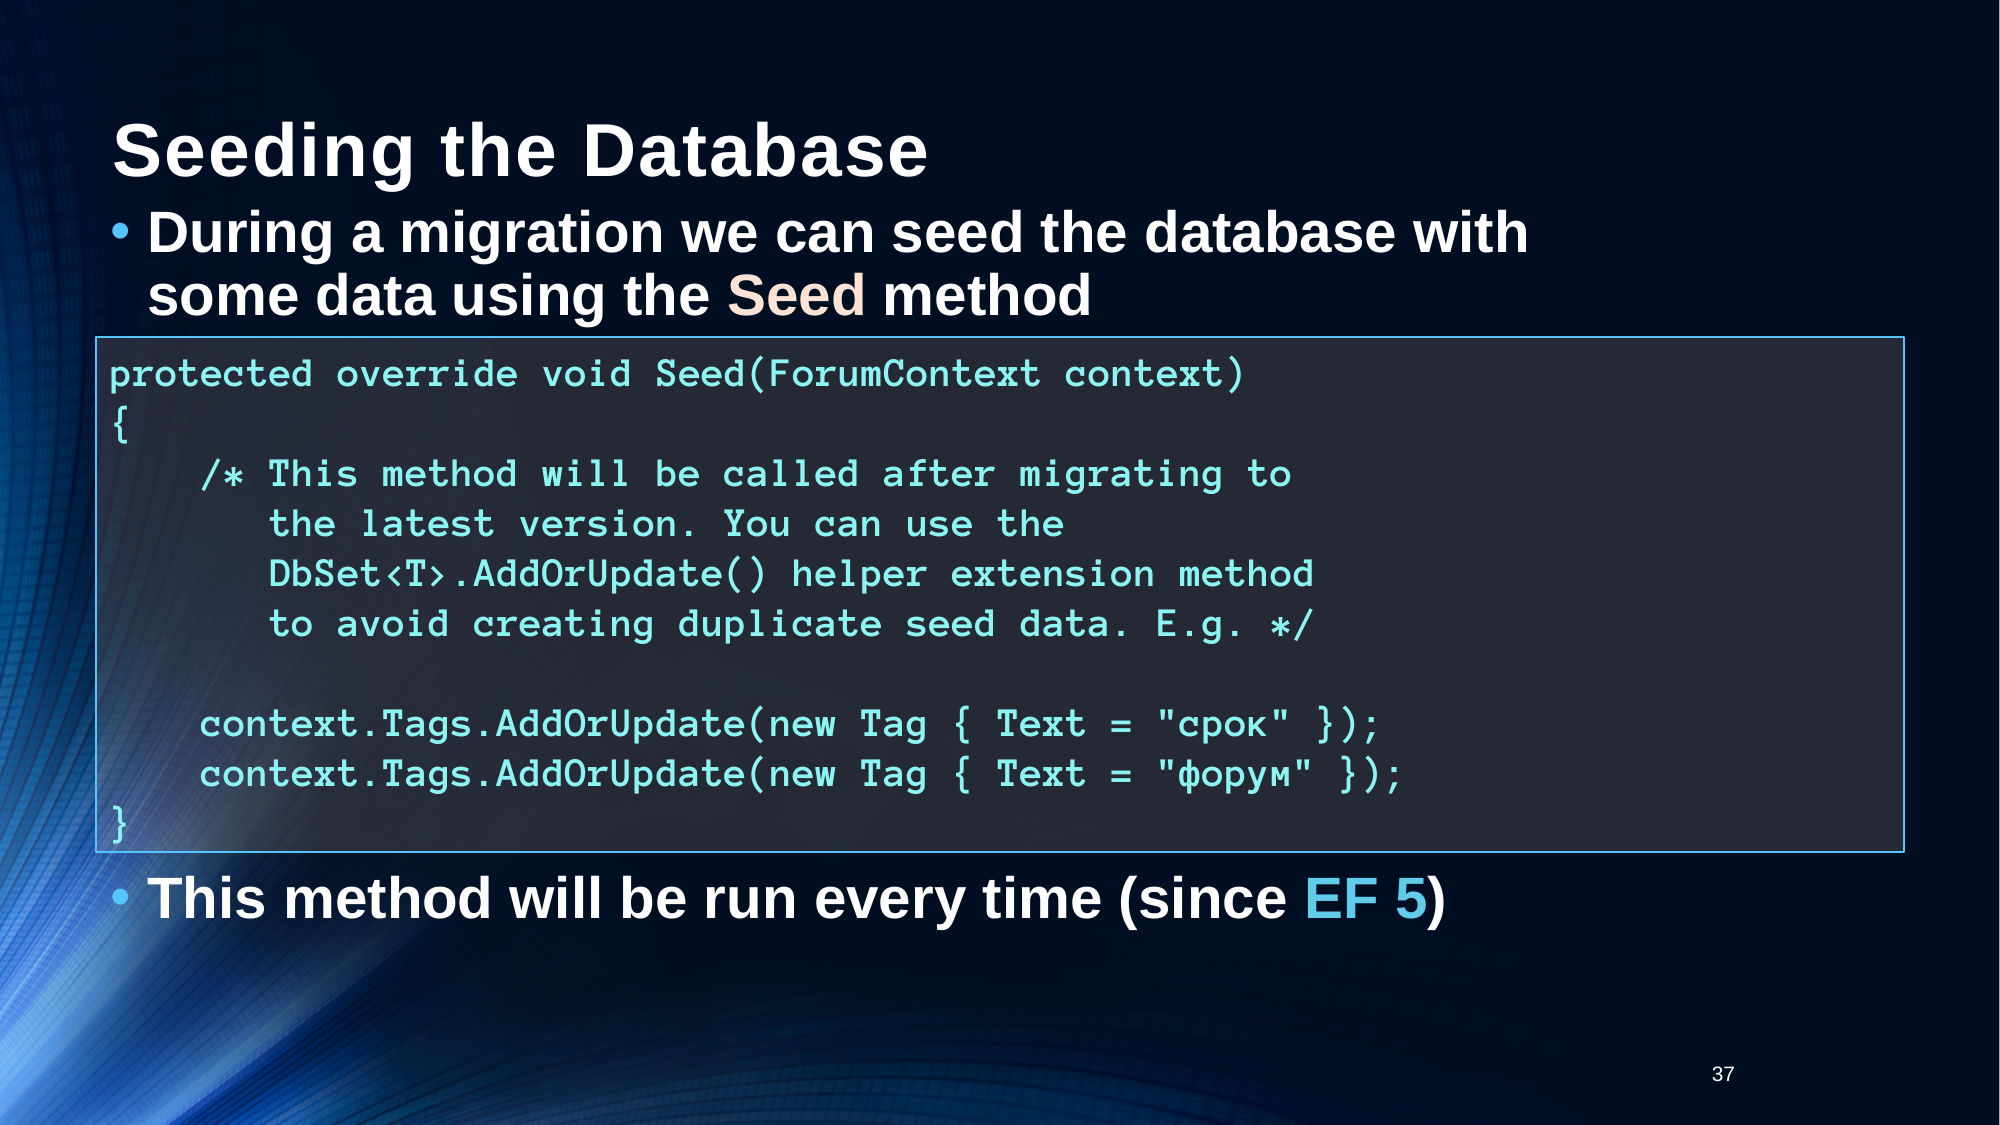

# Seeding the Database
During a migration we can seed the database with some data using the Seed method

This method will be run every time (since EF 5)
protected override void Seed(ForumContext context)
{
    /* This method will be called after migrating to
       the latest version. You can use the
       DbSet<T>.AddOrUpdate() helper extension method
       to avoid creating duplicate seed data. E.g. */

    context.Tags.AddOrUpdate(new Tag { Text = "срок" });
    context.Tags.AddOrUpdate(new Tag { Text = "форум" });
}
37